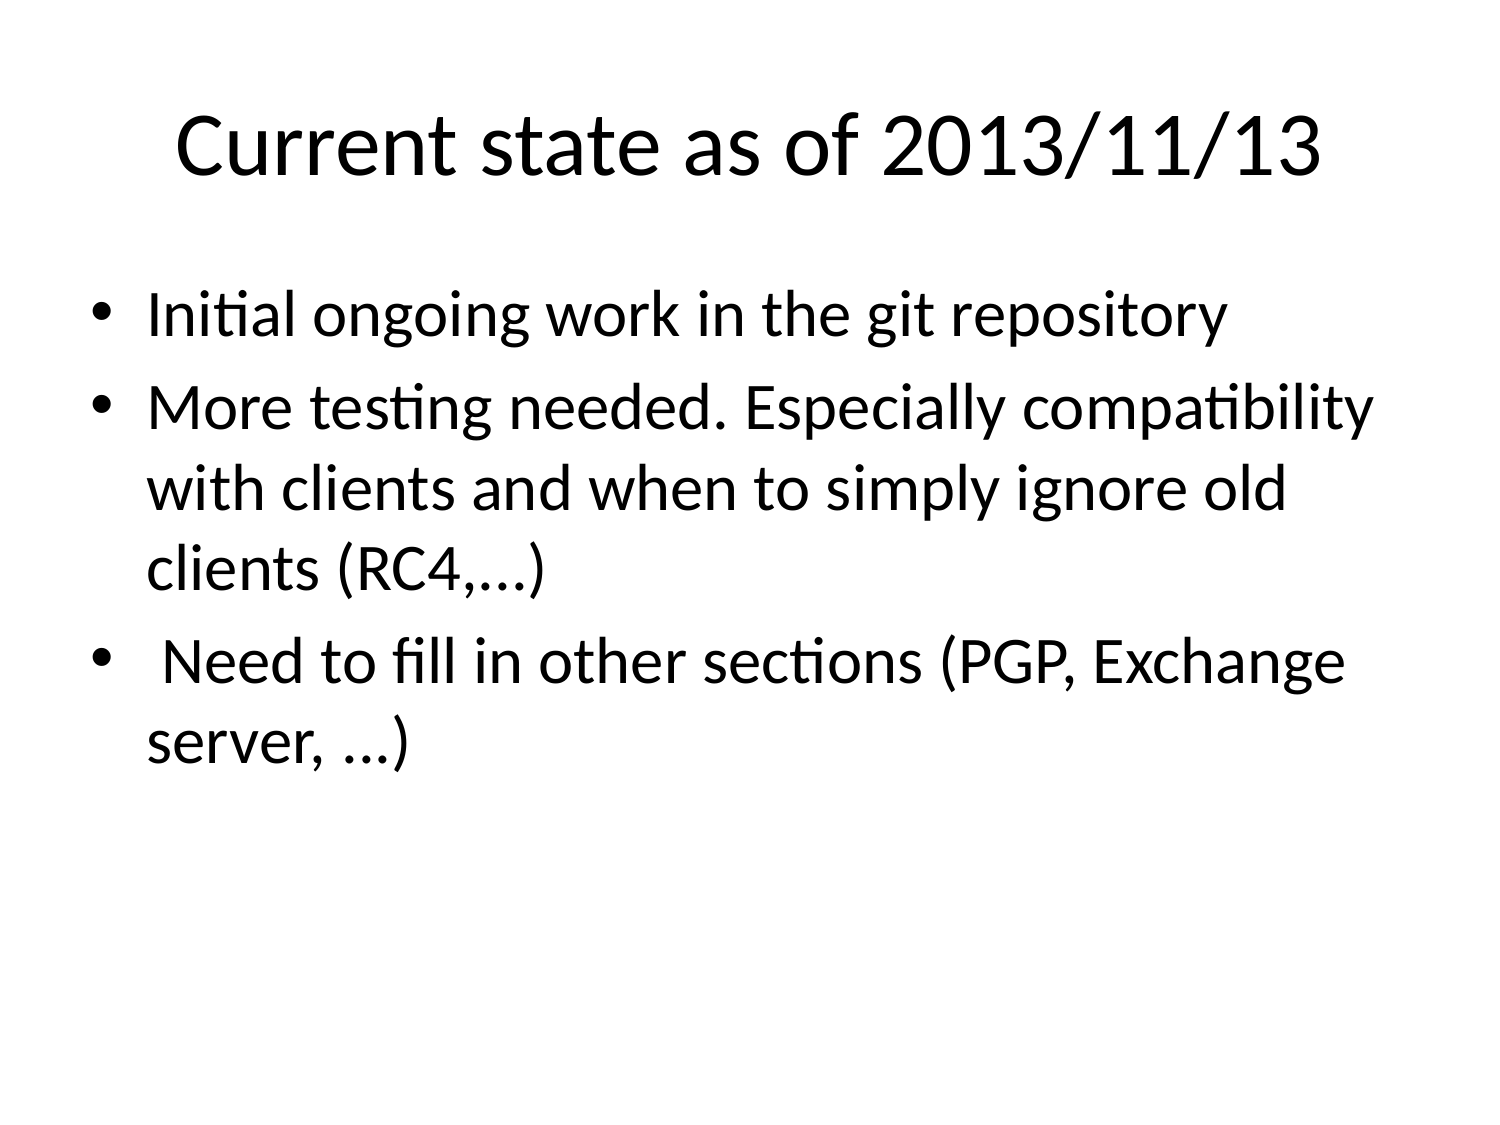

# Current state as of 2013/11/13
Initial ongoing work in the git repository
More testing needed. Especially compatibility with clients and when to simply ignore old clients (RC4,...)
 Need to fill in other sections (PGP, Exchange server, ...)